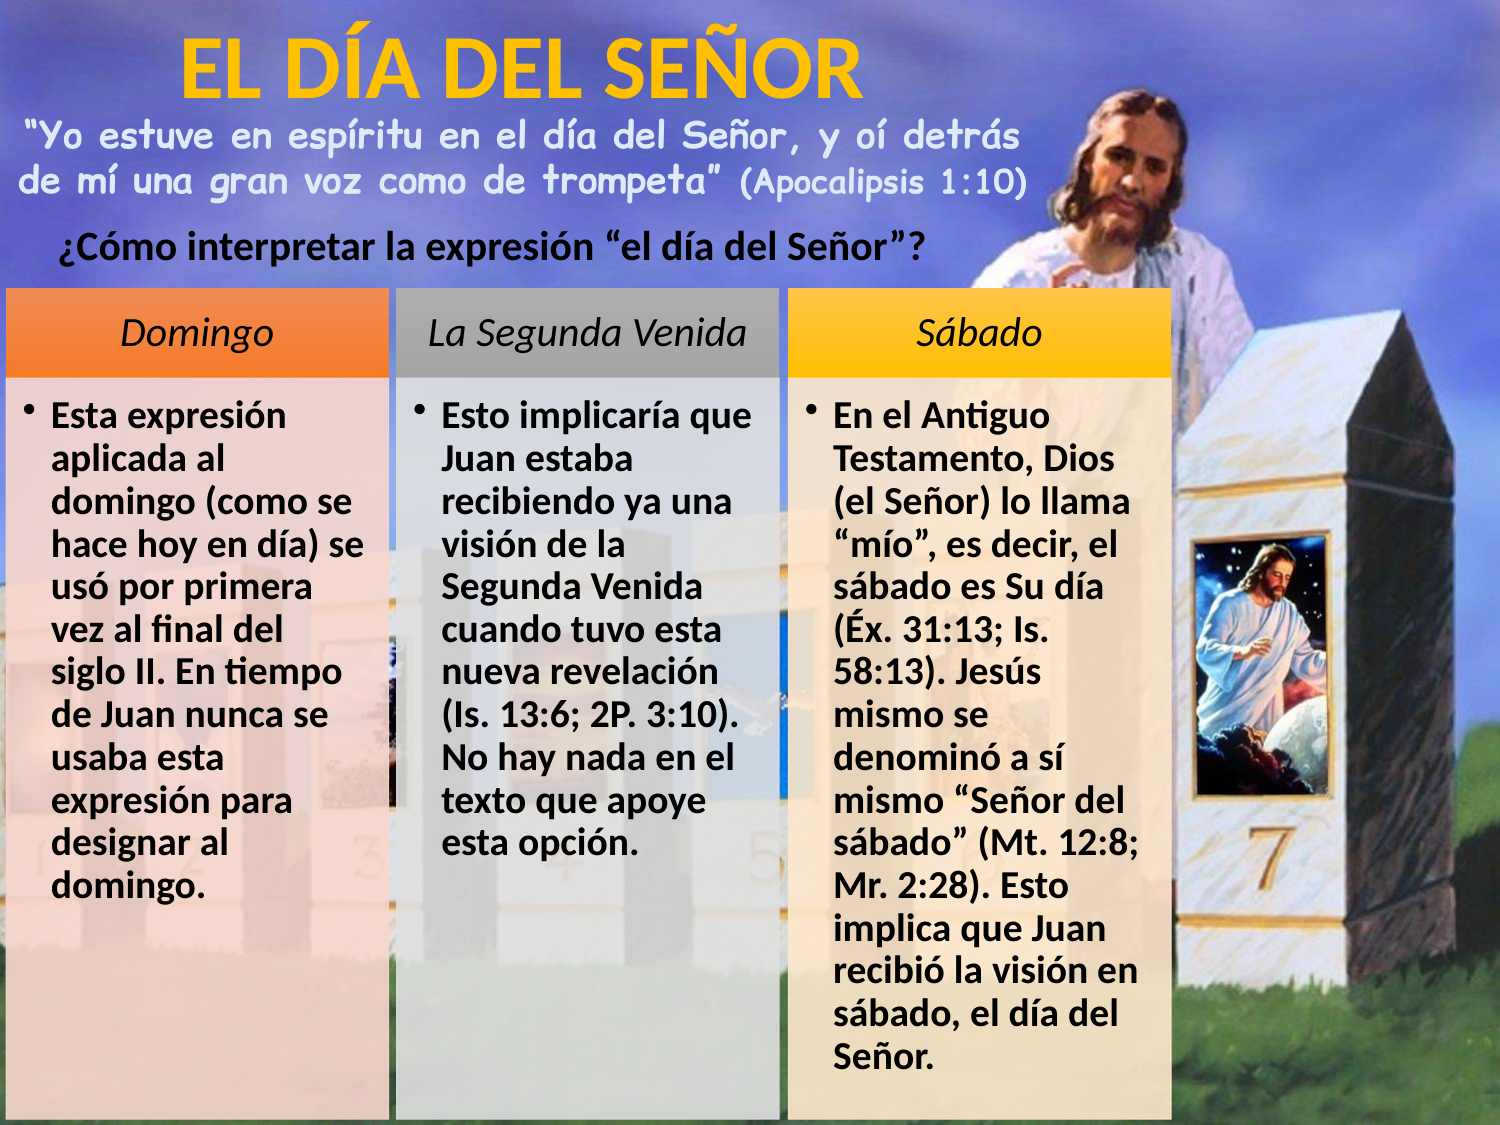

EL DÍA DEL SEÑOR
“Yo estuve en espíritu en el día del Señor, y oí detrás de mí una gran voz como de trompeta” (Apocalipsis 1:10)
¿Cómo interpretar la expresión “el día del Señor”?
Domingo
Esta expresión aplicada al domingo (como se hace hoy en día) se usó por primera vez al final del siglo II. En tiempo de Juan nunca se usaba esta expresión para designar al domingo.
La Segunda Venida
Esto implicaría que Juan estaba recibiendo ya una visión de la Segunda Venida cuando tuvo esta nueva revelación (Is. 13:6; 2P. 3:10). No hay nada en el texto que apoye esta opción.
Sábado
En el Antiguo Testamento, Dios (el Señor) lo llama “mío”, es decir, el sábado es Su día (Éx. 31:13; Is. 58:13). Jesús mismo se denominó a sí mismo “Señor del sábado” (Mt. 12:8; Mr. 2:28). Esto implica que Juan recibió la visión en sábado, el día del Señor.